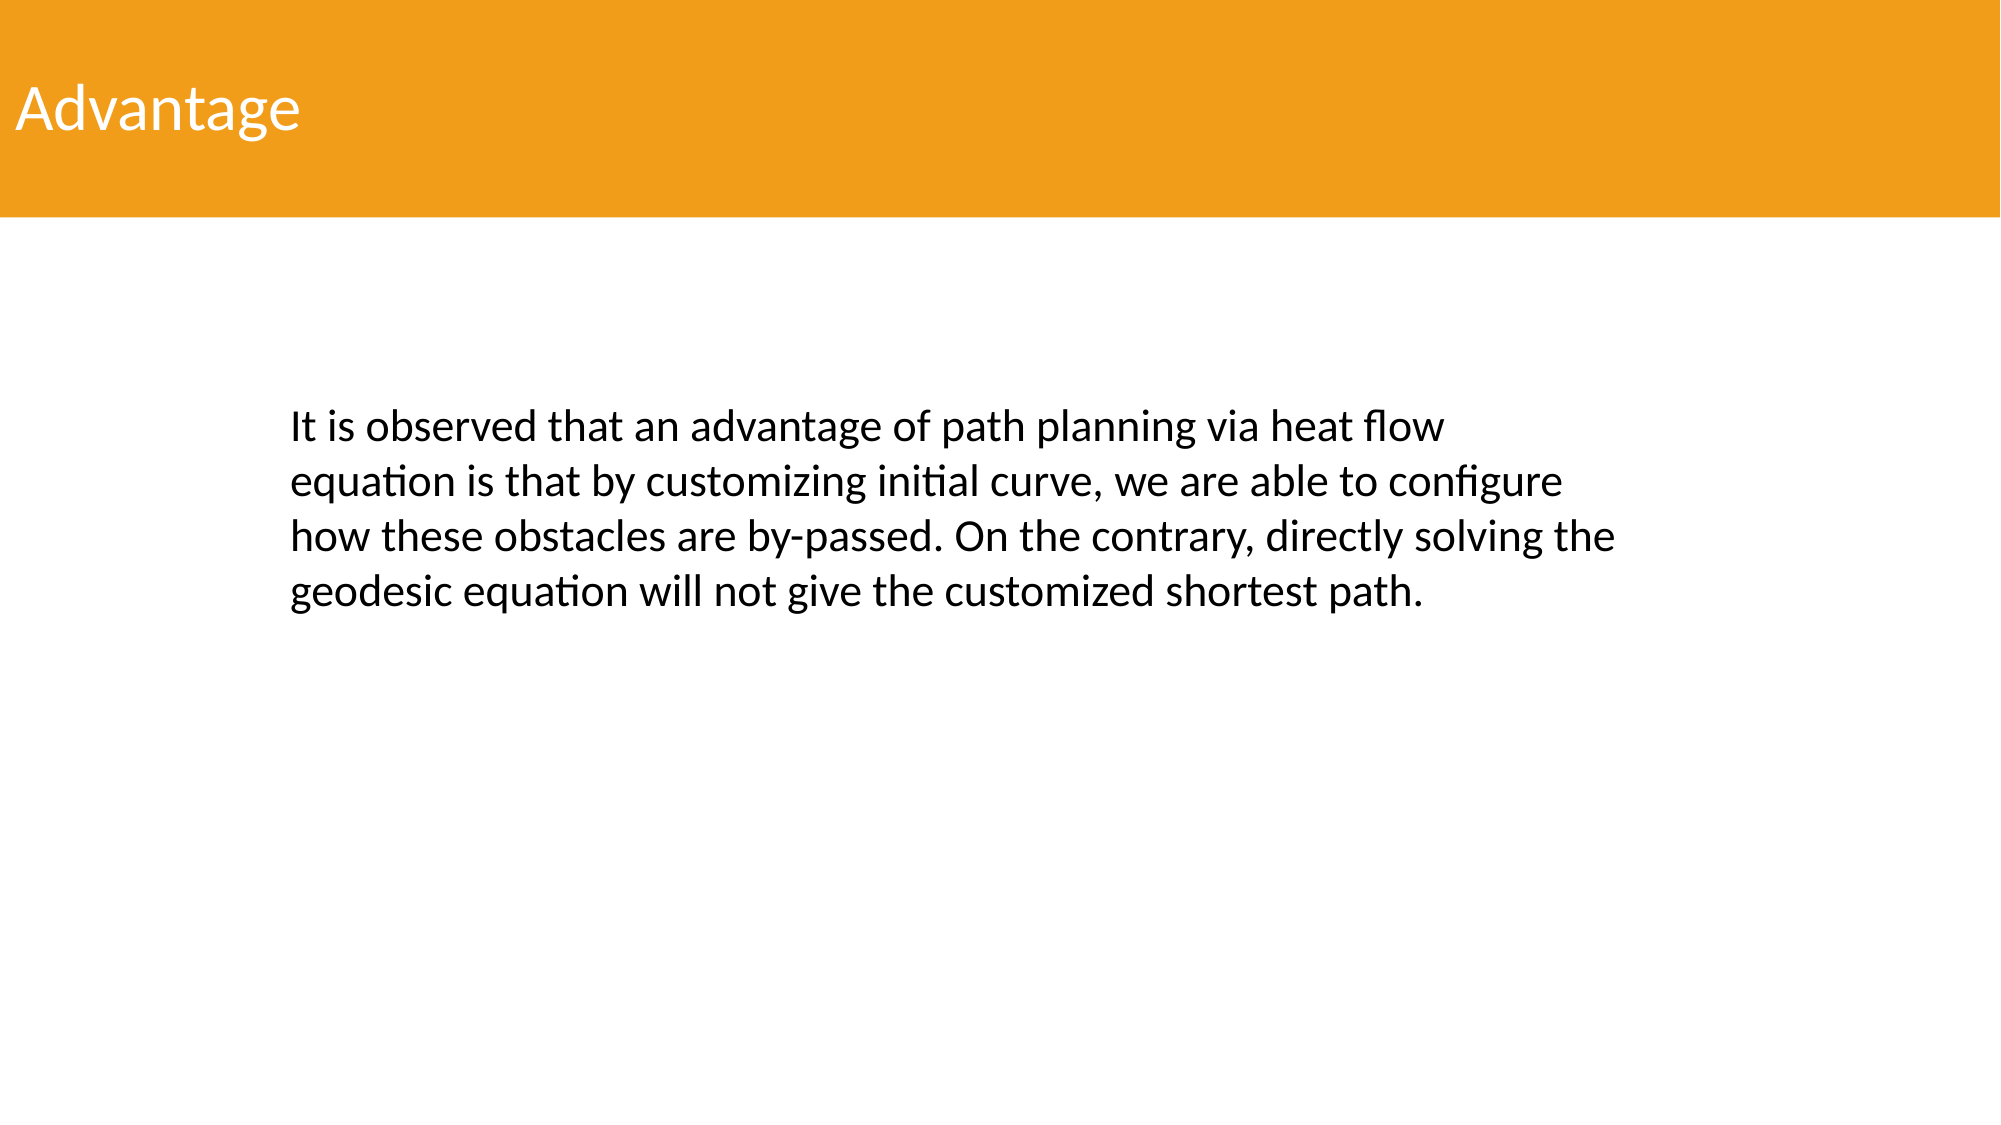

# Advantage
It is observed that an advantage of path planning via heat flow equation is that by customizing initial curve, we are able to configure how these obstacles are by-passed. On the contrary, directly solving the geodesic equation will not give the customized shortest path.